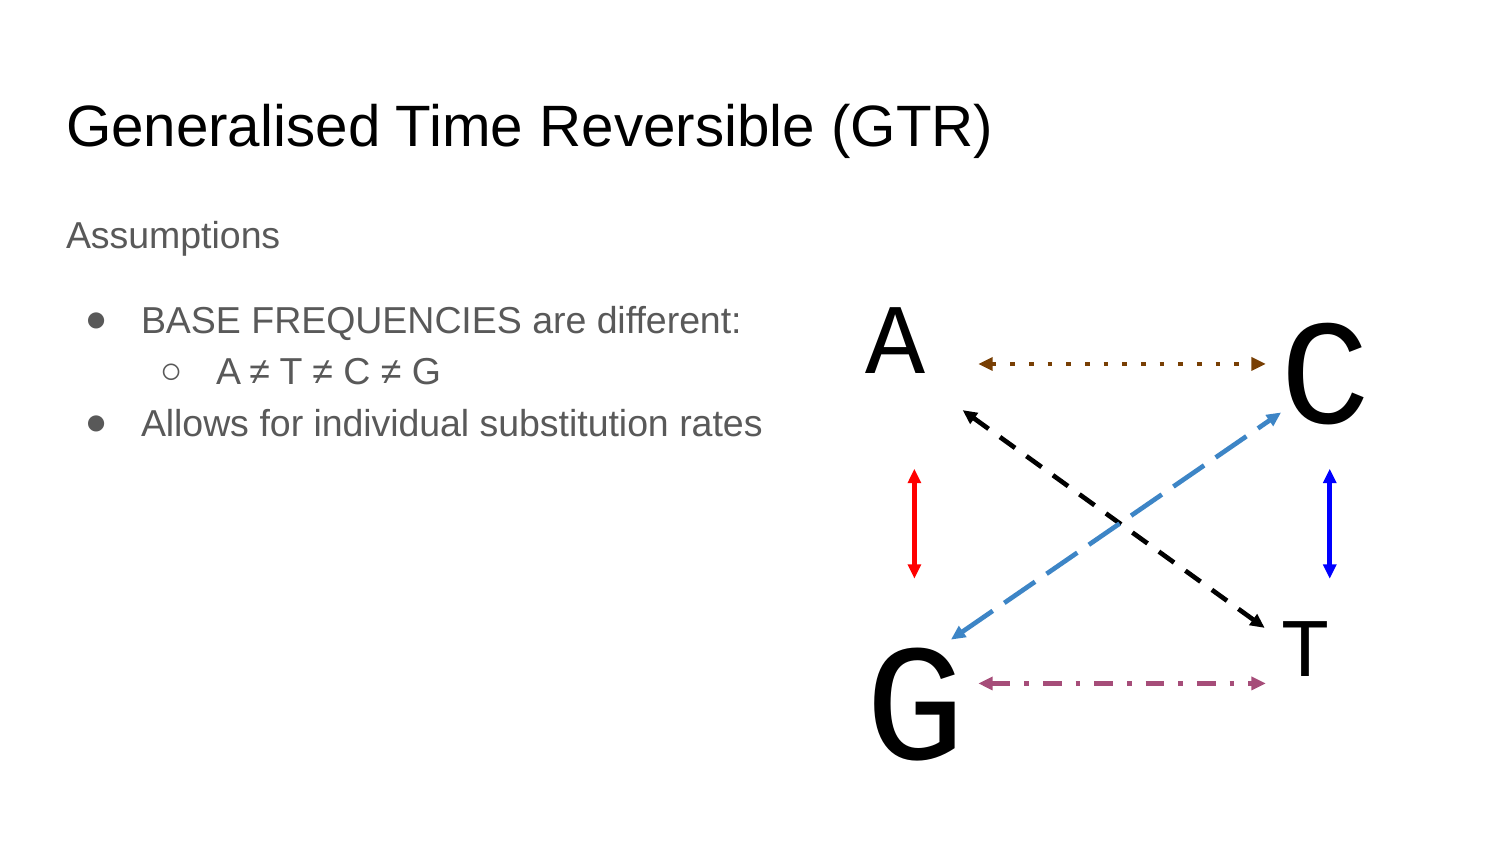

# Generalised Time Reversible (GTR)
Assumptions
BASE FREQUENCIES are different:
A ≠ T ≠ C ≠ G
Allows for individual substitution rates
A
C
G
T